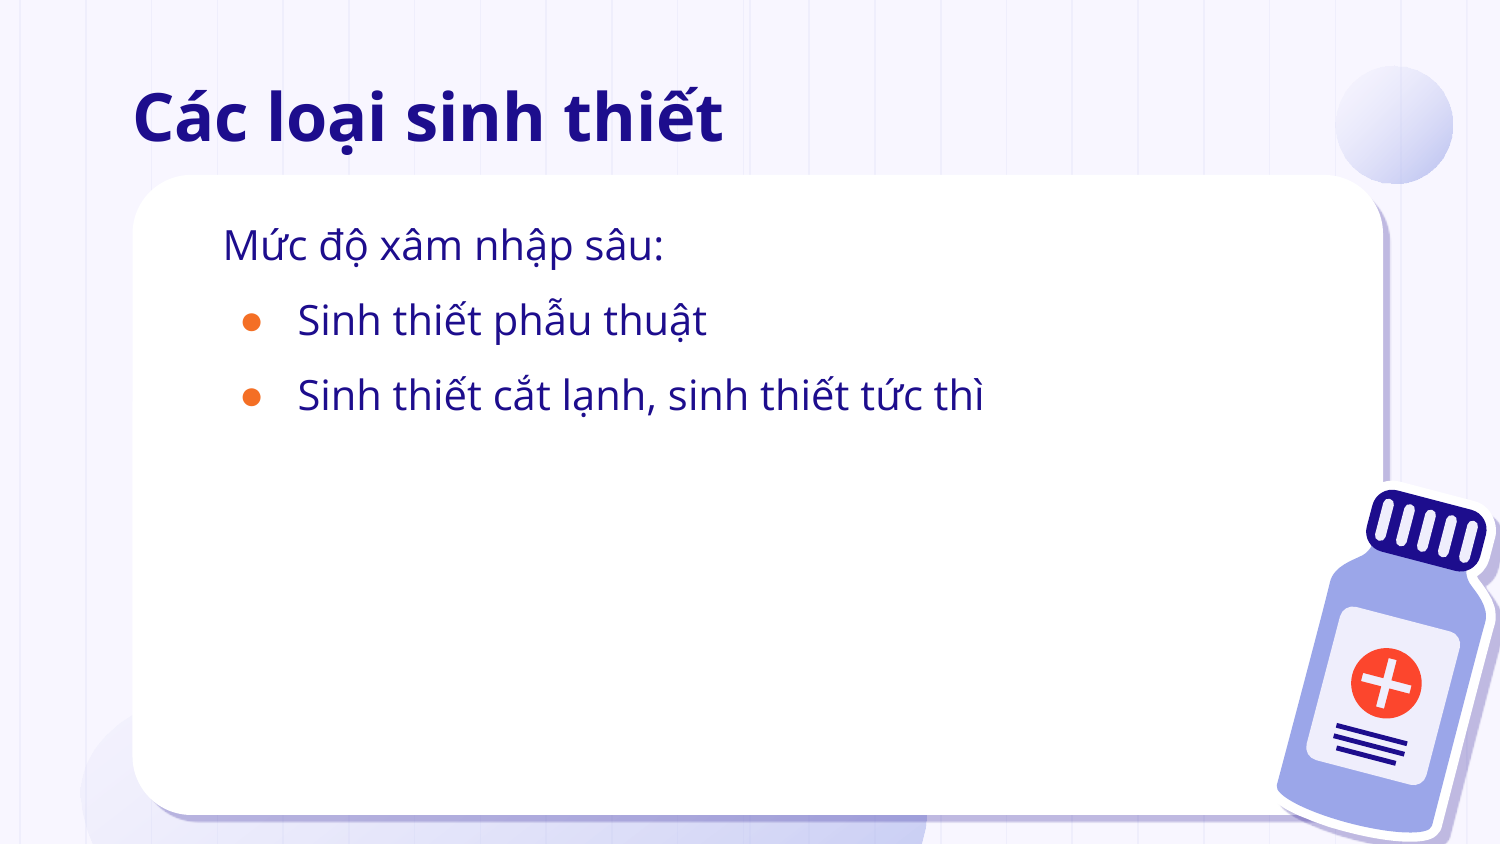

# Các loại sinh thiết
Mức độ xâm nhập sâu:
Sinh thiết phẫu thuật
Sinh thiết cắt lạnh, sinh thiết tức thì